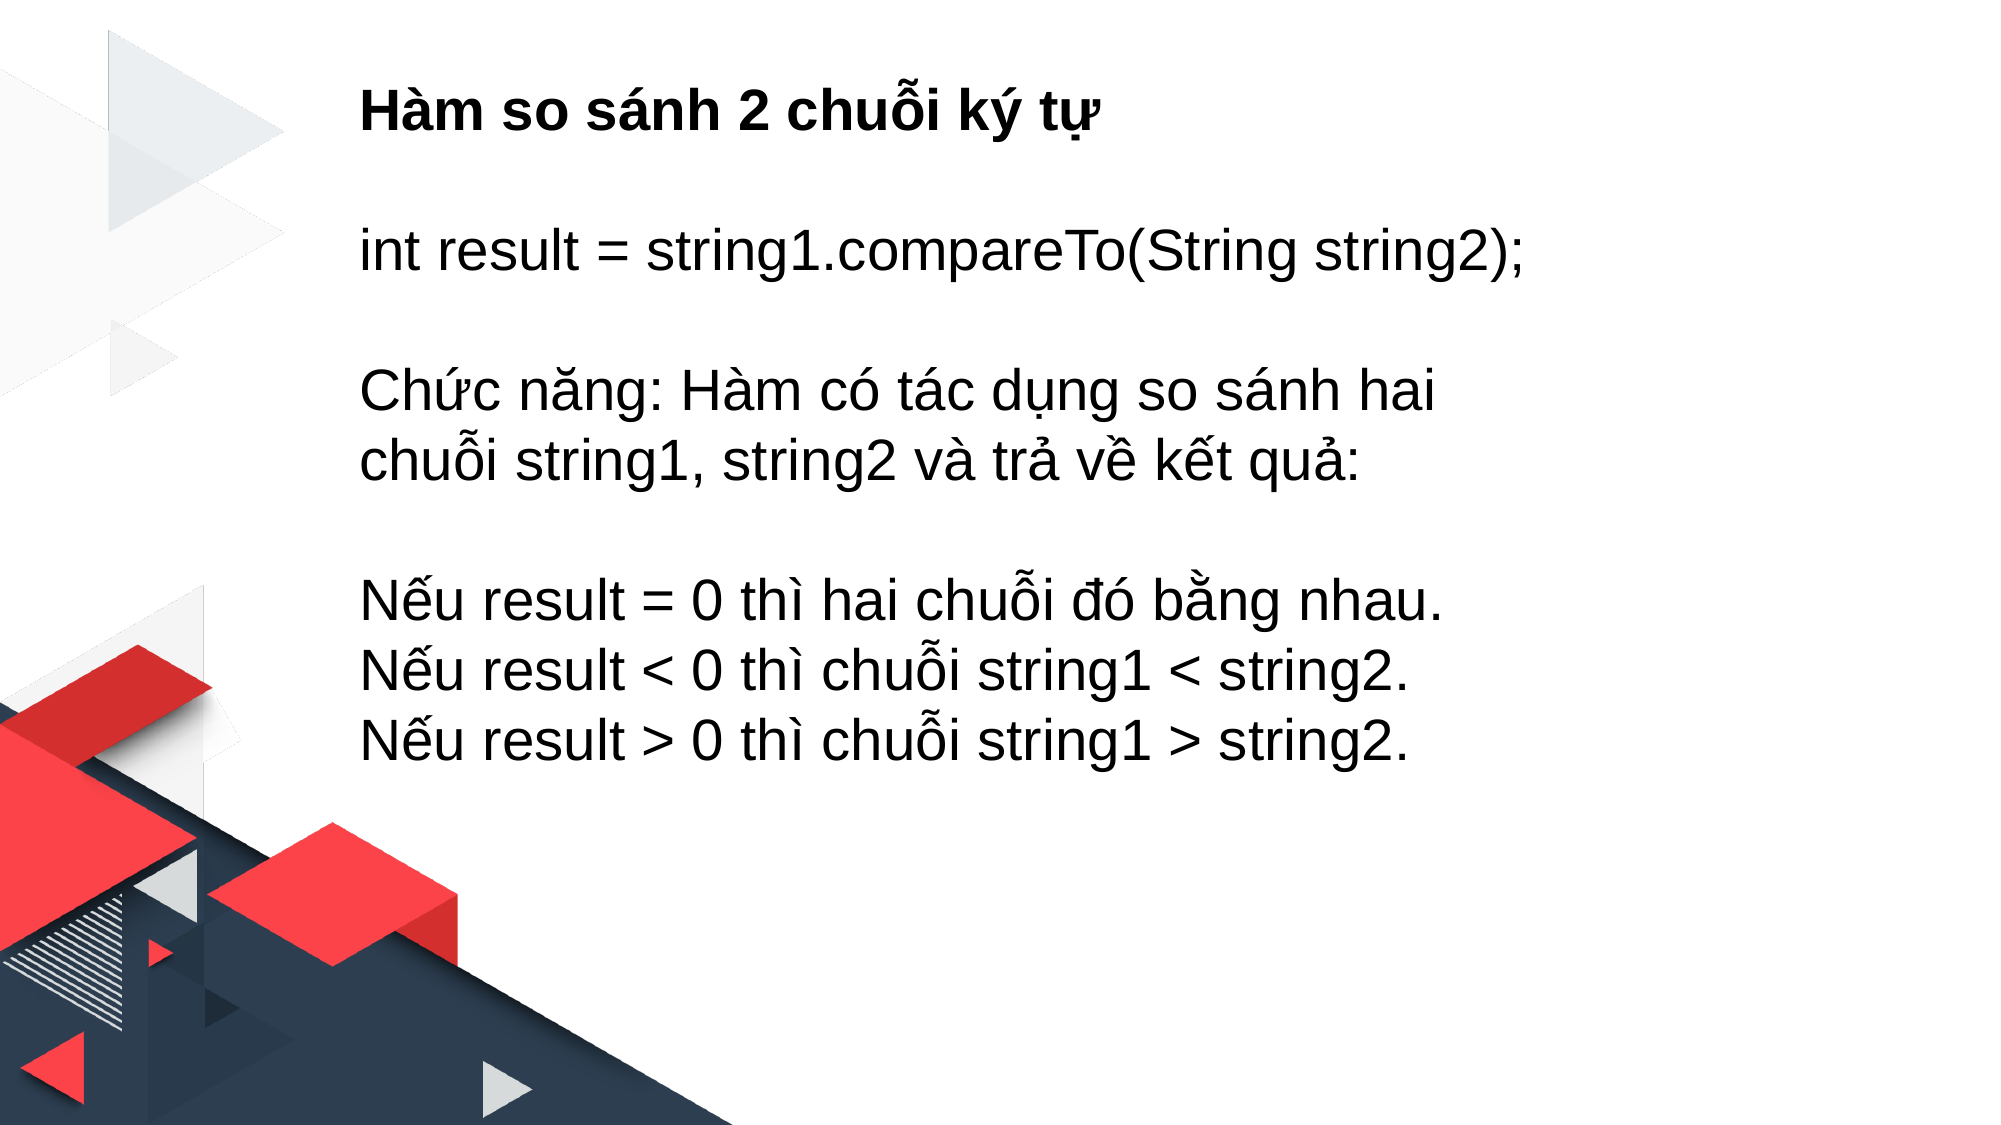

Hàm so sánh 2 chuỗi ký tự

int result = string1.compareTo(String string2);

Chức năng: Hàm có tác dụng so sánh hai chuỗi string1, string2 và trả về kết quả:

Nếu result = 0 thì hai chuỗi đó bằng nhau.
Nếu result < 0 thì chuỗi string1 < string2.
Nếu result > 0 thì chuỗi string1 > string2.